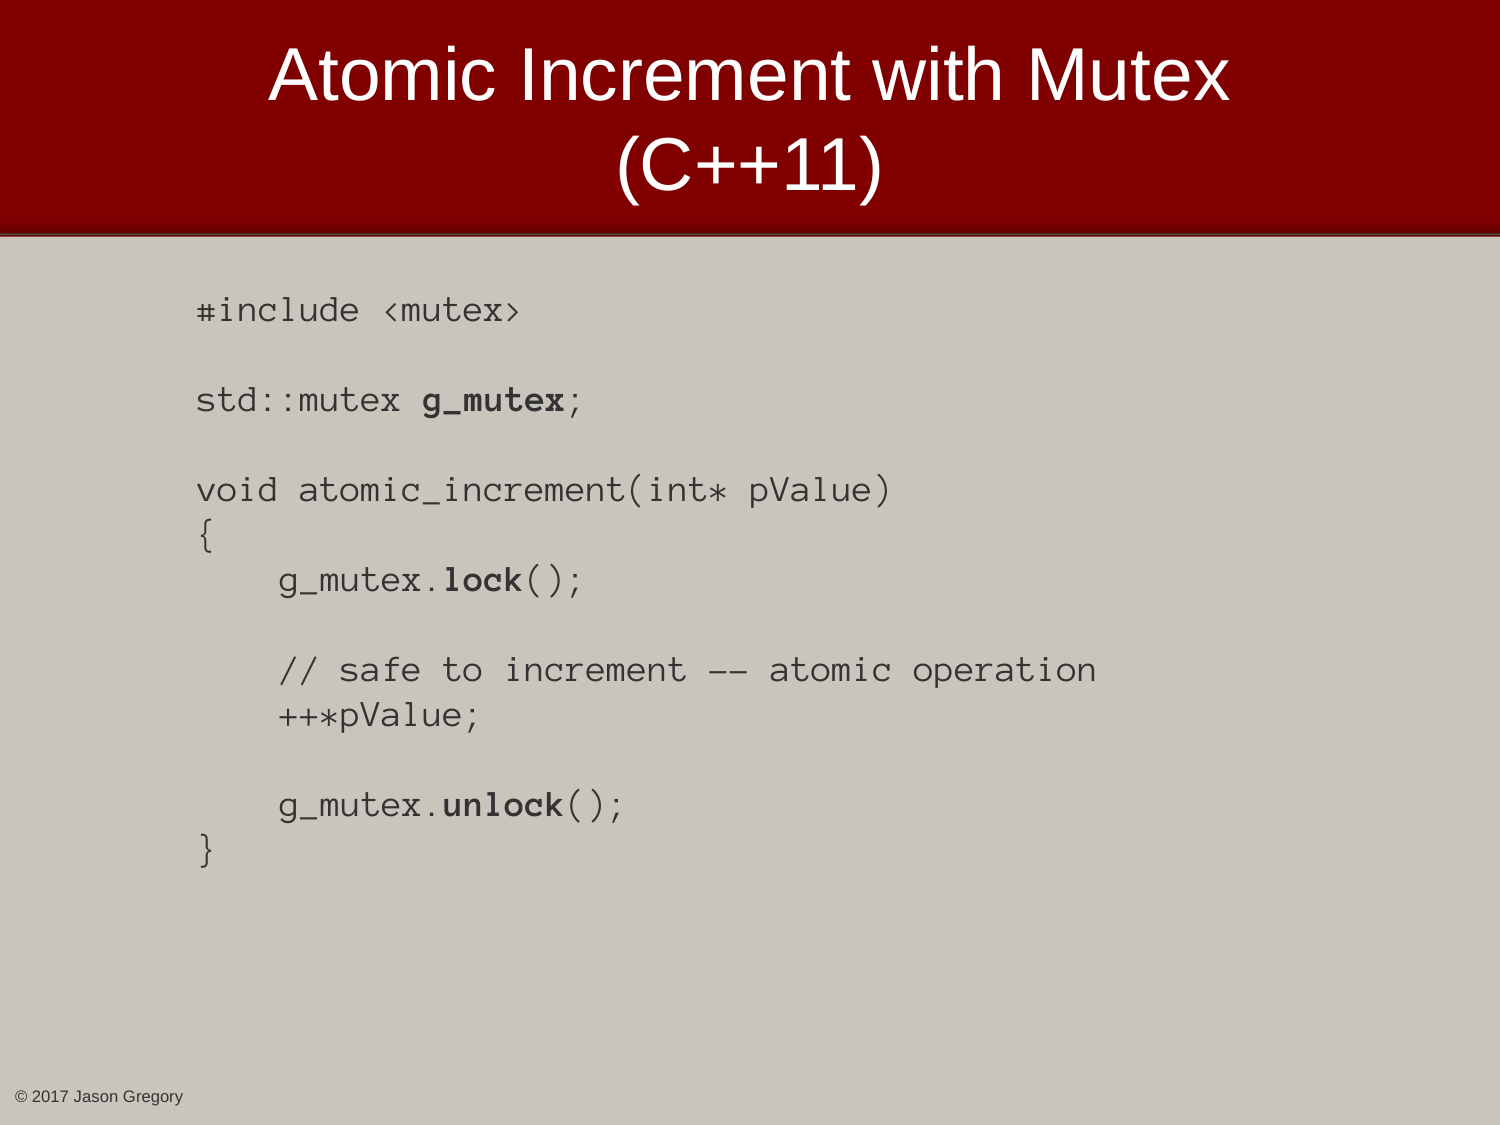

# Atomic Increment with Mutex (C++11)
#include <mutex>

std::mutex g_mutex;

void atomic_increment(int* pValue)
{
    g_mutex.lock();
    // safe to increment -- atomic operation
    ++*pValue;
    g_mutex.unlock();
}

© 2017 Jason Gregory